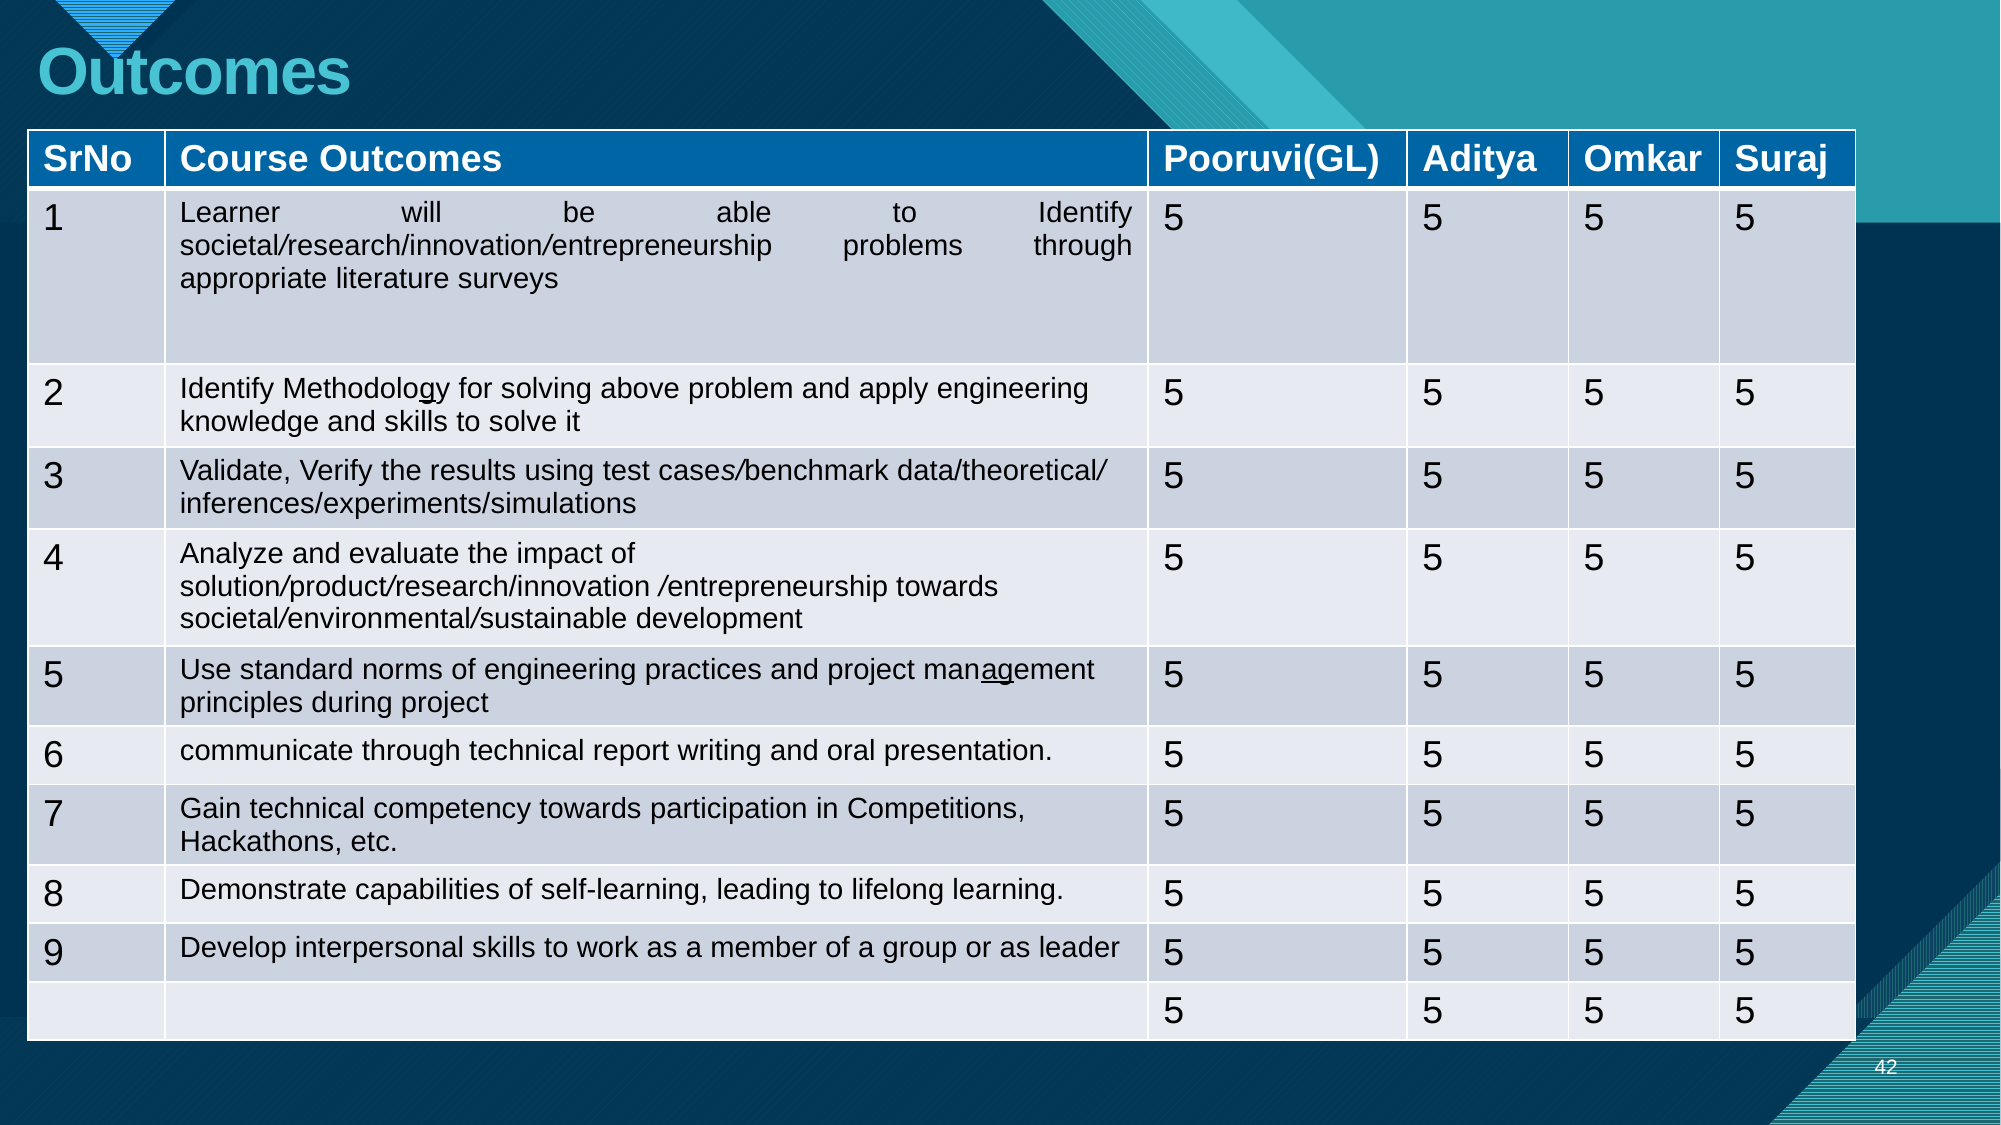

# Outcomes
| SrNo | Course Outcomes | Pooruvi(GL) | Aditya | Omkar | Suraj |
| --- | --- | --- | --- | --- | --- |
| 1 | Learner will be able to Identify societal/research/innovation/entrepreneurship problems through appropriate literature surveys | 5 | 5 | 5 | 5 |
| 2 | Identify Methodology for solving above problem and apply engineering knowledge and skills to solve it | 5 | 5 | 5 | 5 |
| 3 | Validate, Verify the results using test cases/benchmark data/theoretical/ inferences/experiments/simulations | 5 | 5 | 5 | 5 |
| 4 | Analyze and evaluate the impact of solution/product/research/innovation /entrepreneurship towards societal/environmental/sustainable development | 5 | 5 | 5 | 5 |
| 5 | Use standard norms of engineering practices and project management principles during project | 5 | 5 | 5 | 5 |
| 6 | communicate through technical report writing and oral presentation. | 5 | 5 | 5 | 5 |
| 7 | Gain technical competency towards participation in Competitions, Hackathons, etc. | 5 | 5 | 5 | 5 |
| 8 | Demonstrate capabilities of self-learning, leading to lifelong learning. | 5 | 5 | 5 | 5 |
| 9 | Develop interpersonal skills to work as a member of a group or as leader | 5 | 5 | 5 | 5 |
|  |  | 5 | 5 | 5 | 5 |
42